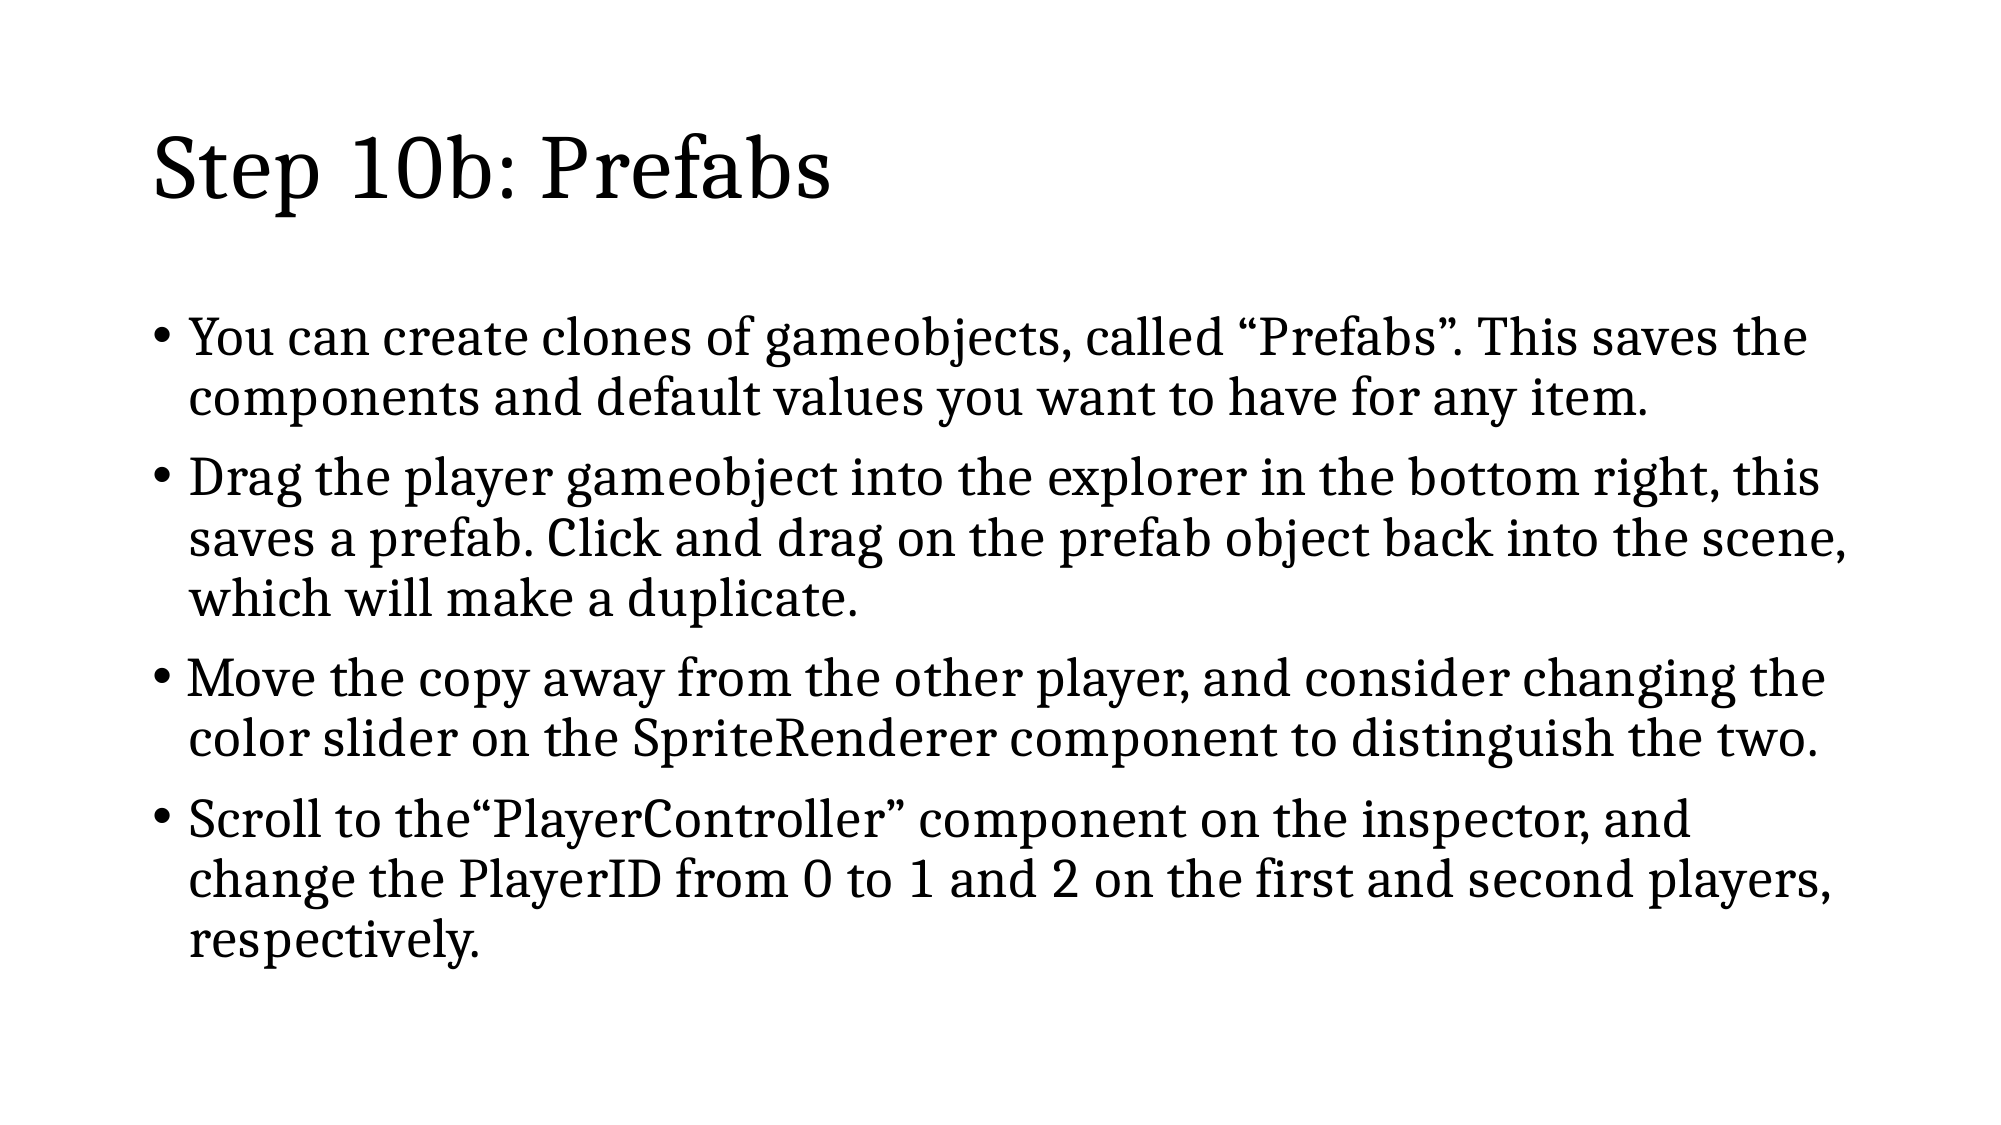

# Step 10b: Prefabs
You can create clones of gameobjects, called “Prefabs”. This saves the components and default values you want to have for any item.
Drag the player gameobject into the explorer in the bottom right, this saves a prefab. Click and drag on the prefab object back into the scene, which will make a duplicate.
Move the copy away from the other player, and consider changing the color slider on the SpriteRenderer component to distinguish the two.
Scroll to the“PlayerController” component on the inspector, and change the PlayerID from 0 to 1 and 2 on the first and second players, respectively.